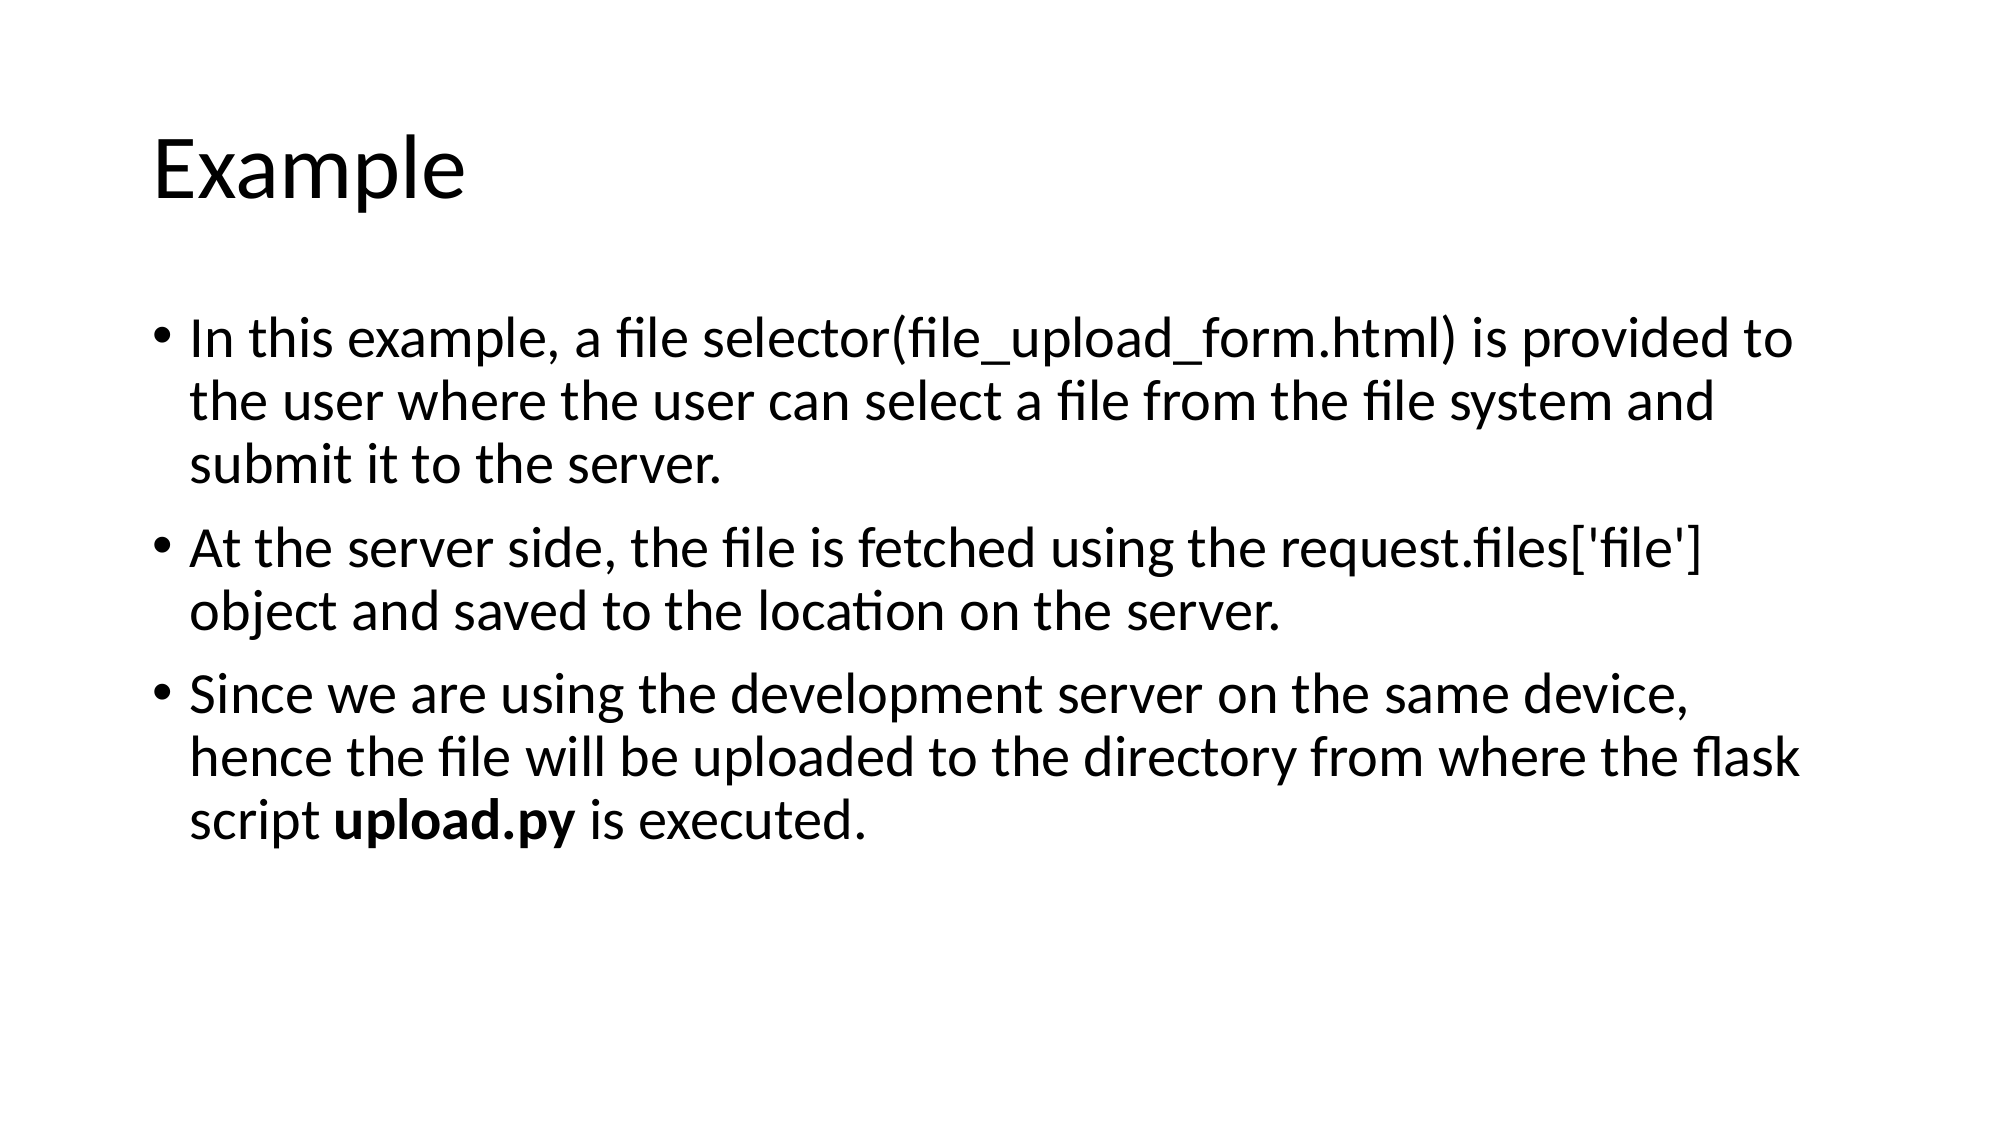

# Example
In this example, a file selector(file_upload_form.html) is provided to the user where the user can select a file from the file system and submit it to the server.
At the server side, the file is fetched using the request.files['file'] object and saved to the location on the server.
Since we are using the development server on the same device, hence the file will be uploaded to the directory from where the flask script upload.py is executed.